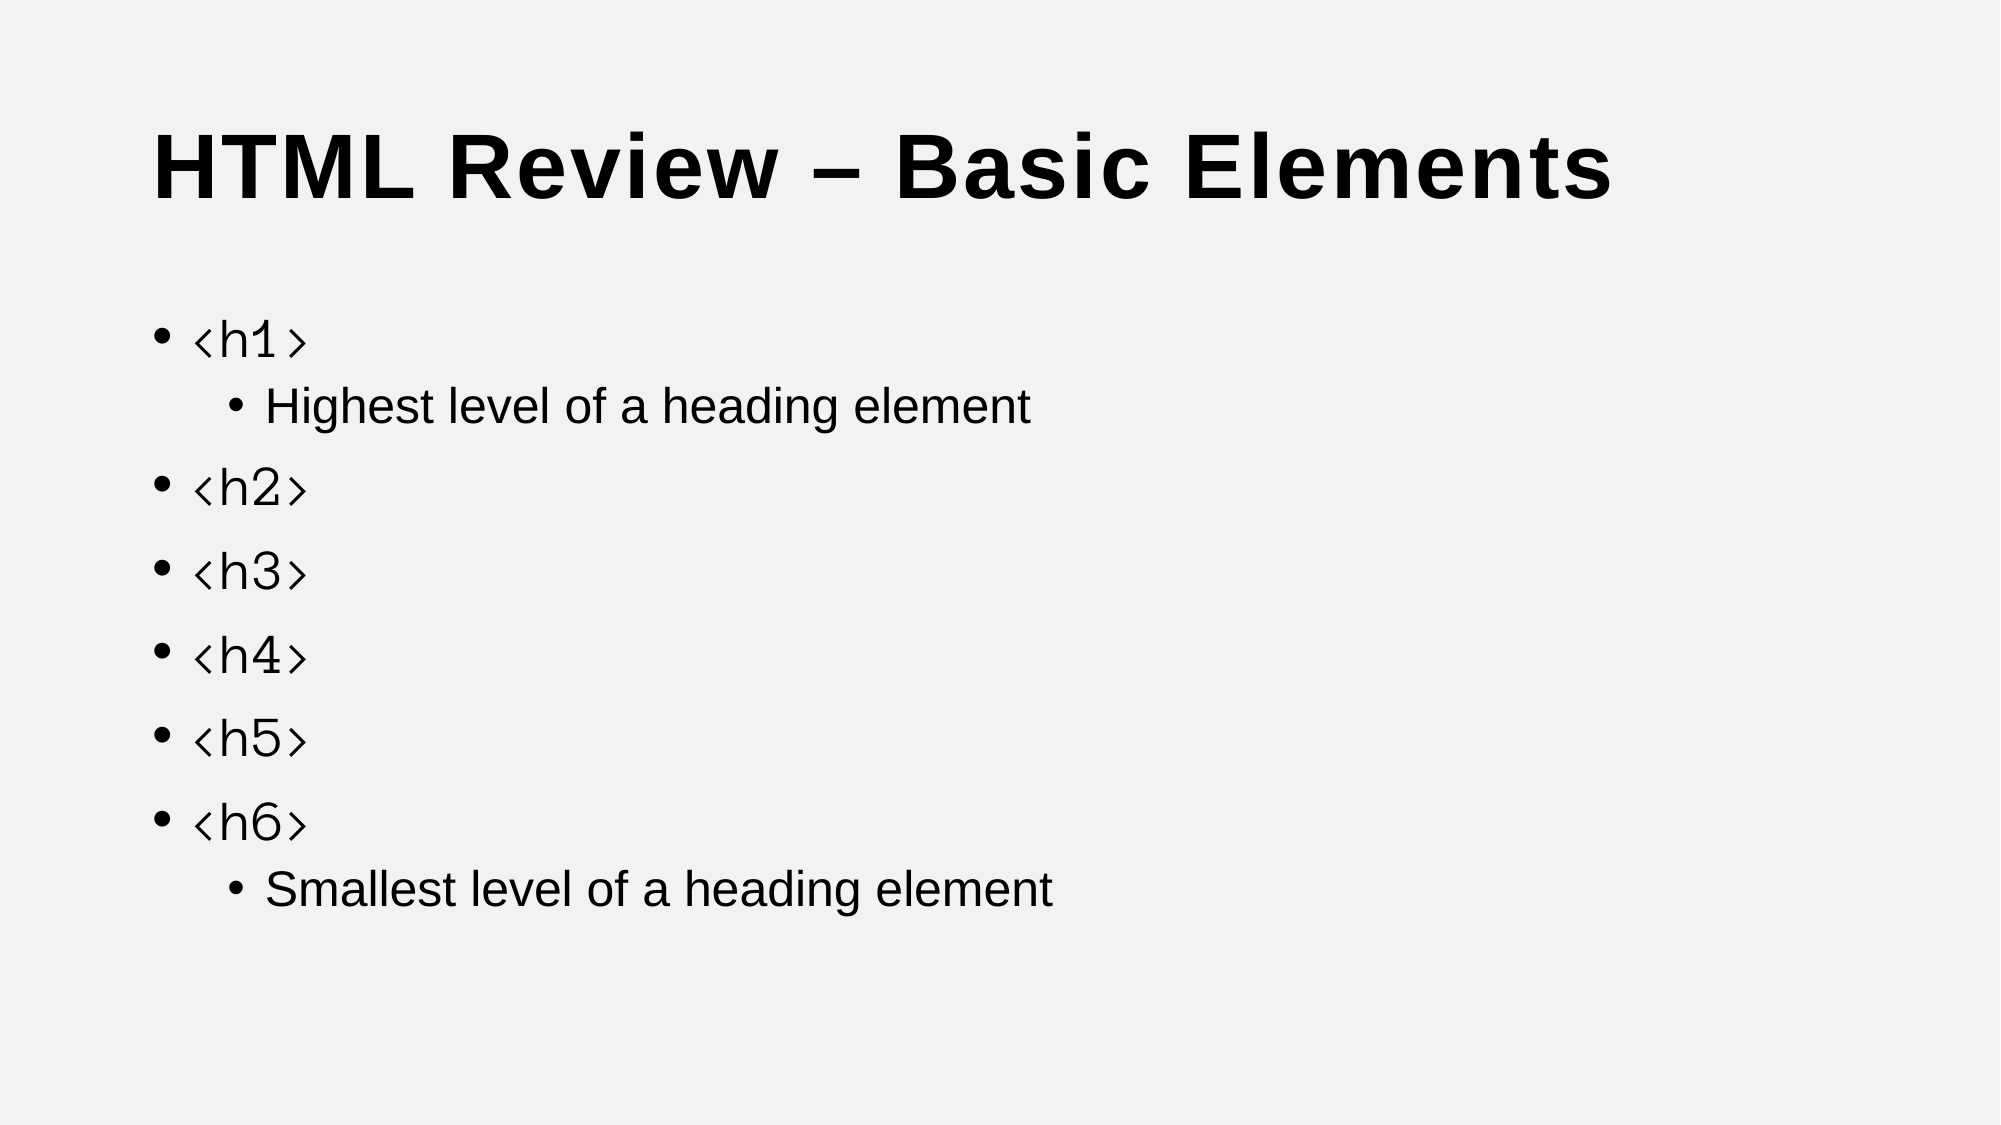

# HTML Review – Basic Elements
<h1>
Highest level of a heading element
<h2>
<h3>
<h4>
<h5>
<h6>
Smallest level of a heading element